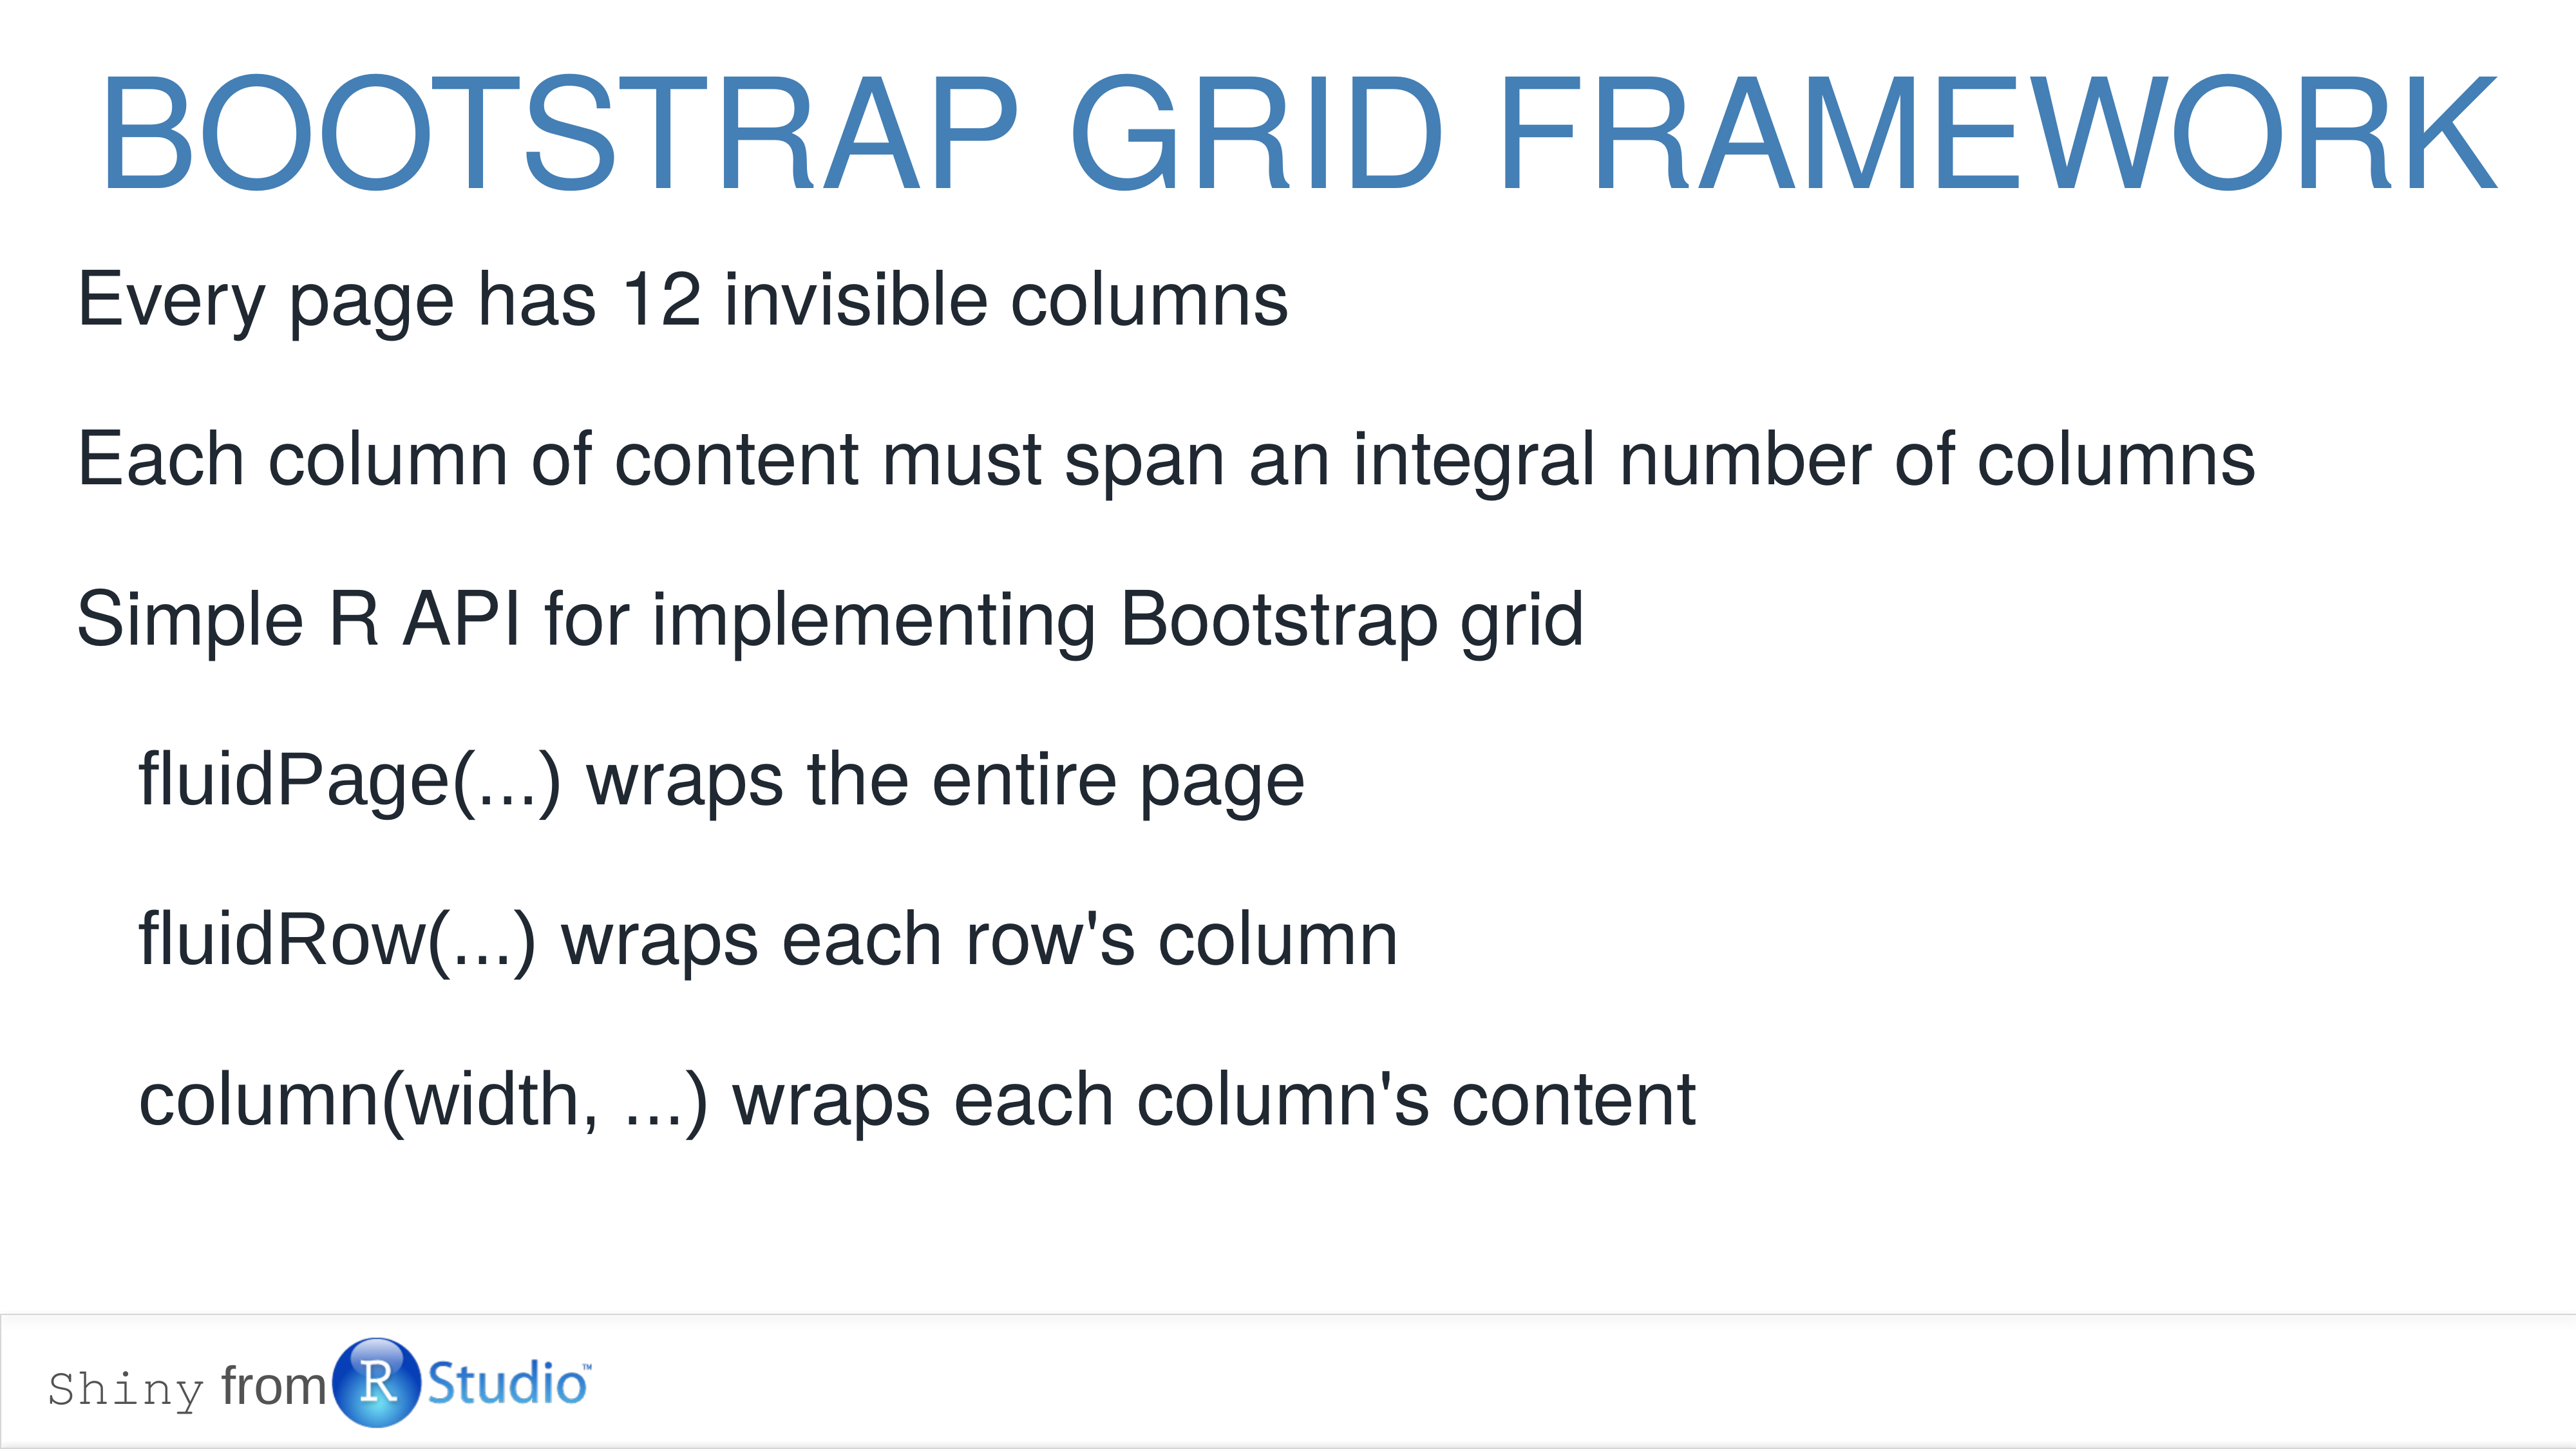

# Bootstrap Grid Framework
Every page has 12 invisible columns
Each column of content must span an integral number of columns
Simple R API for implementing Bootstrap grid
fluidPage(...) wraps the entire page
fluidRow(...) wraps each row's column
column(width, ...) wraps each column's content